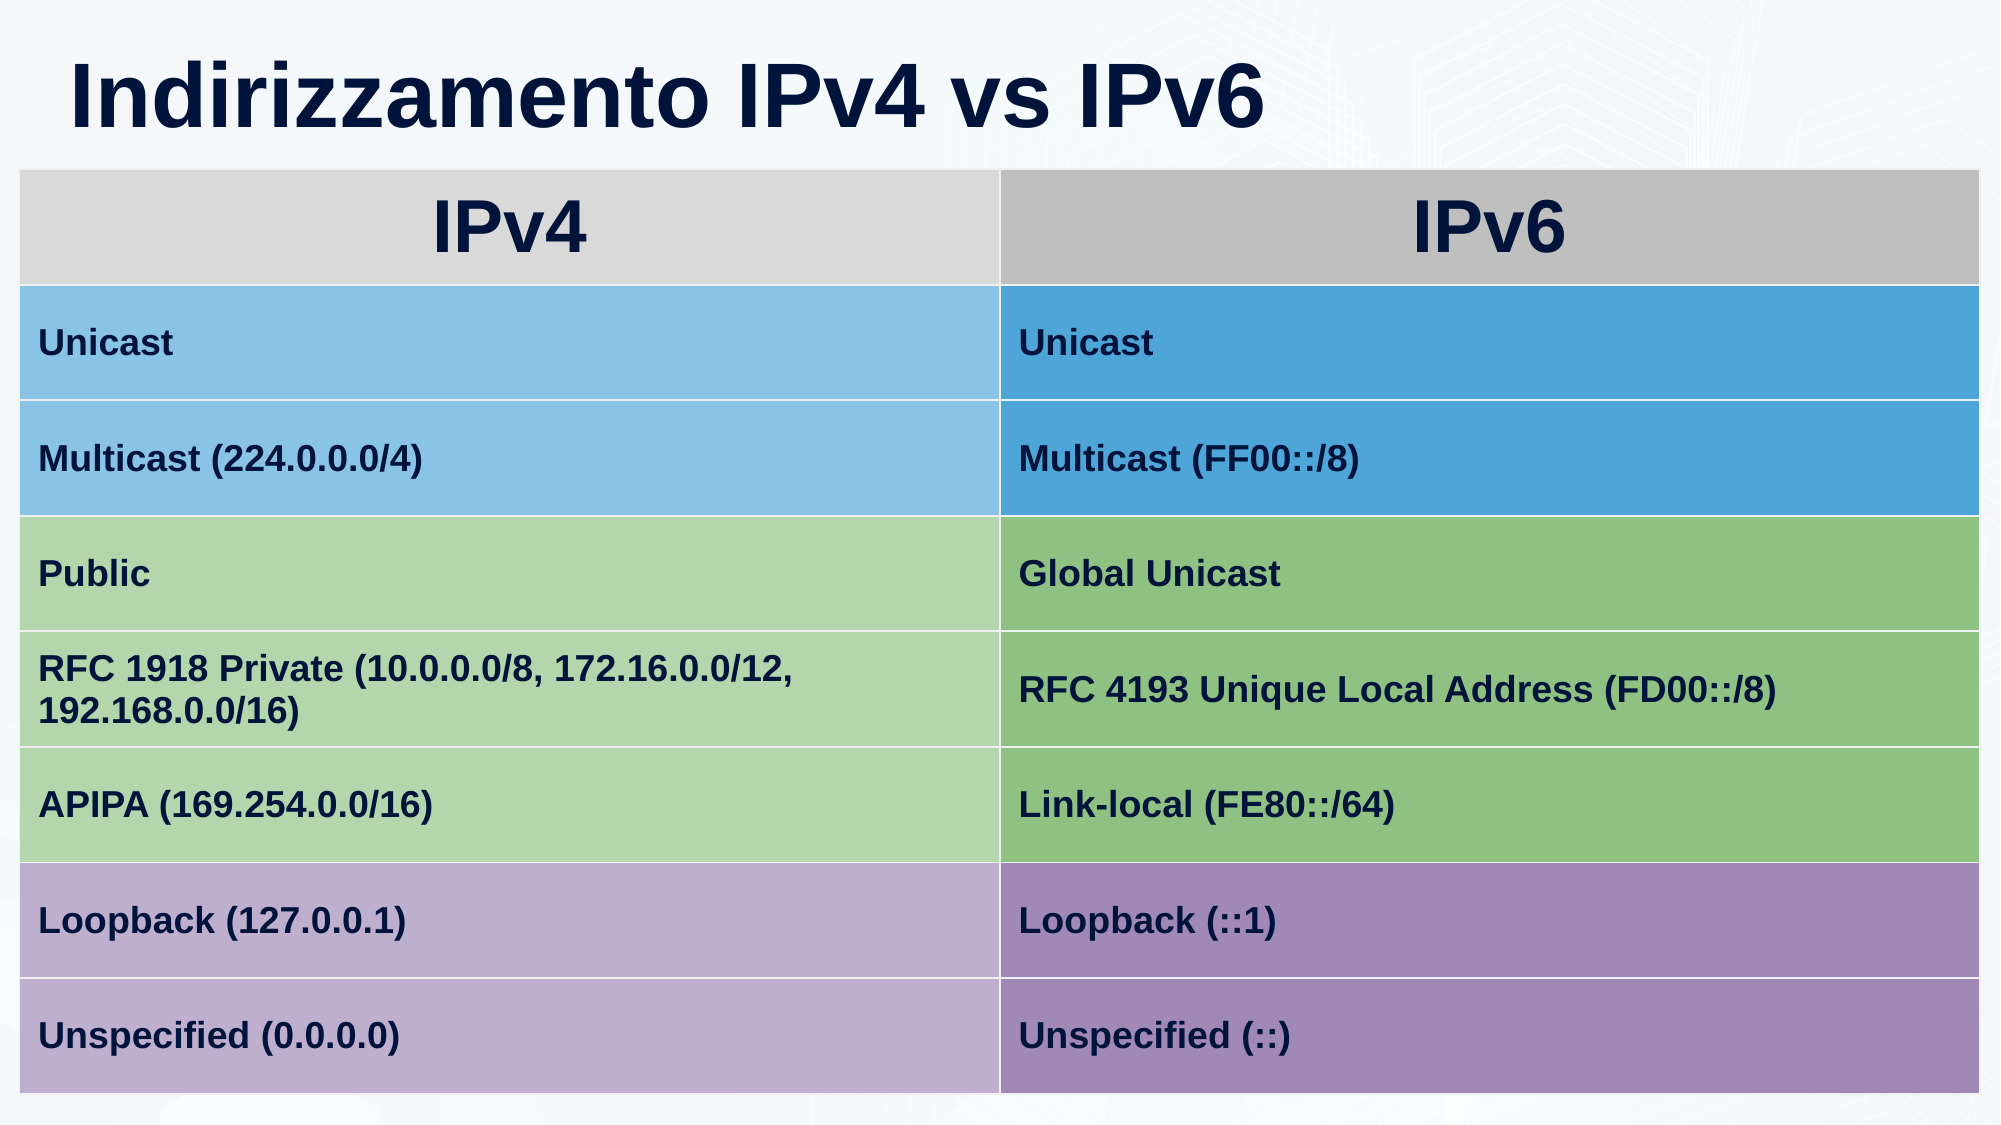

# Indirizzamento IPv4 vs IPv6
| IPv4 | IPv6 |
| --- | --- |
| Unicast | Unicast |
| Multicast (224.0.0.0/4) | Multicast (FF00::/8) |
| Public | Global Unicast |
| RFC 1918 Private (10.0.0.0/8, 172.16.0.0/12, 192.168.0.0/16) | RFC 4193 Unique Local Address (FD00::/8) |
| APIPA (169.254.0.0/16) | Link-local (FE80::/64) |
| Loopback (127.0.0.1) | Loopback (::1) |
| Unspecified (0.0.0.0) | Unspecified (::) |